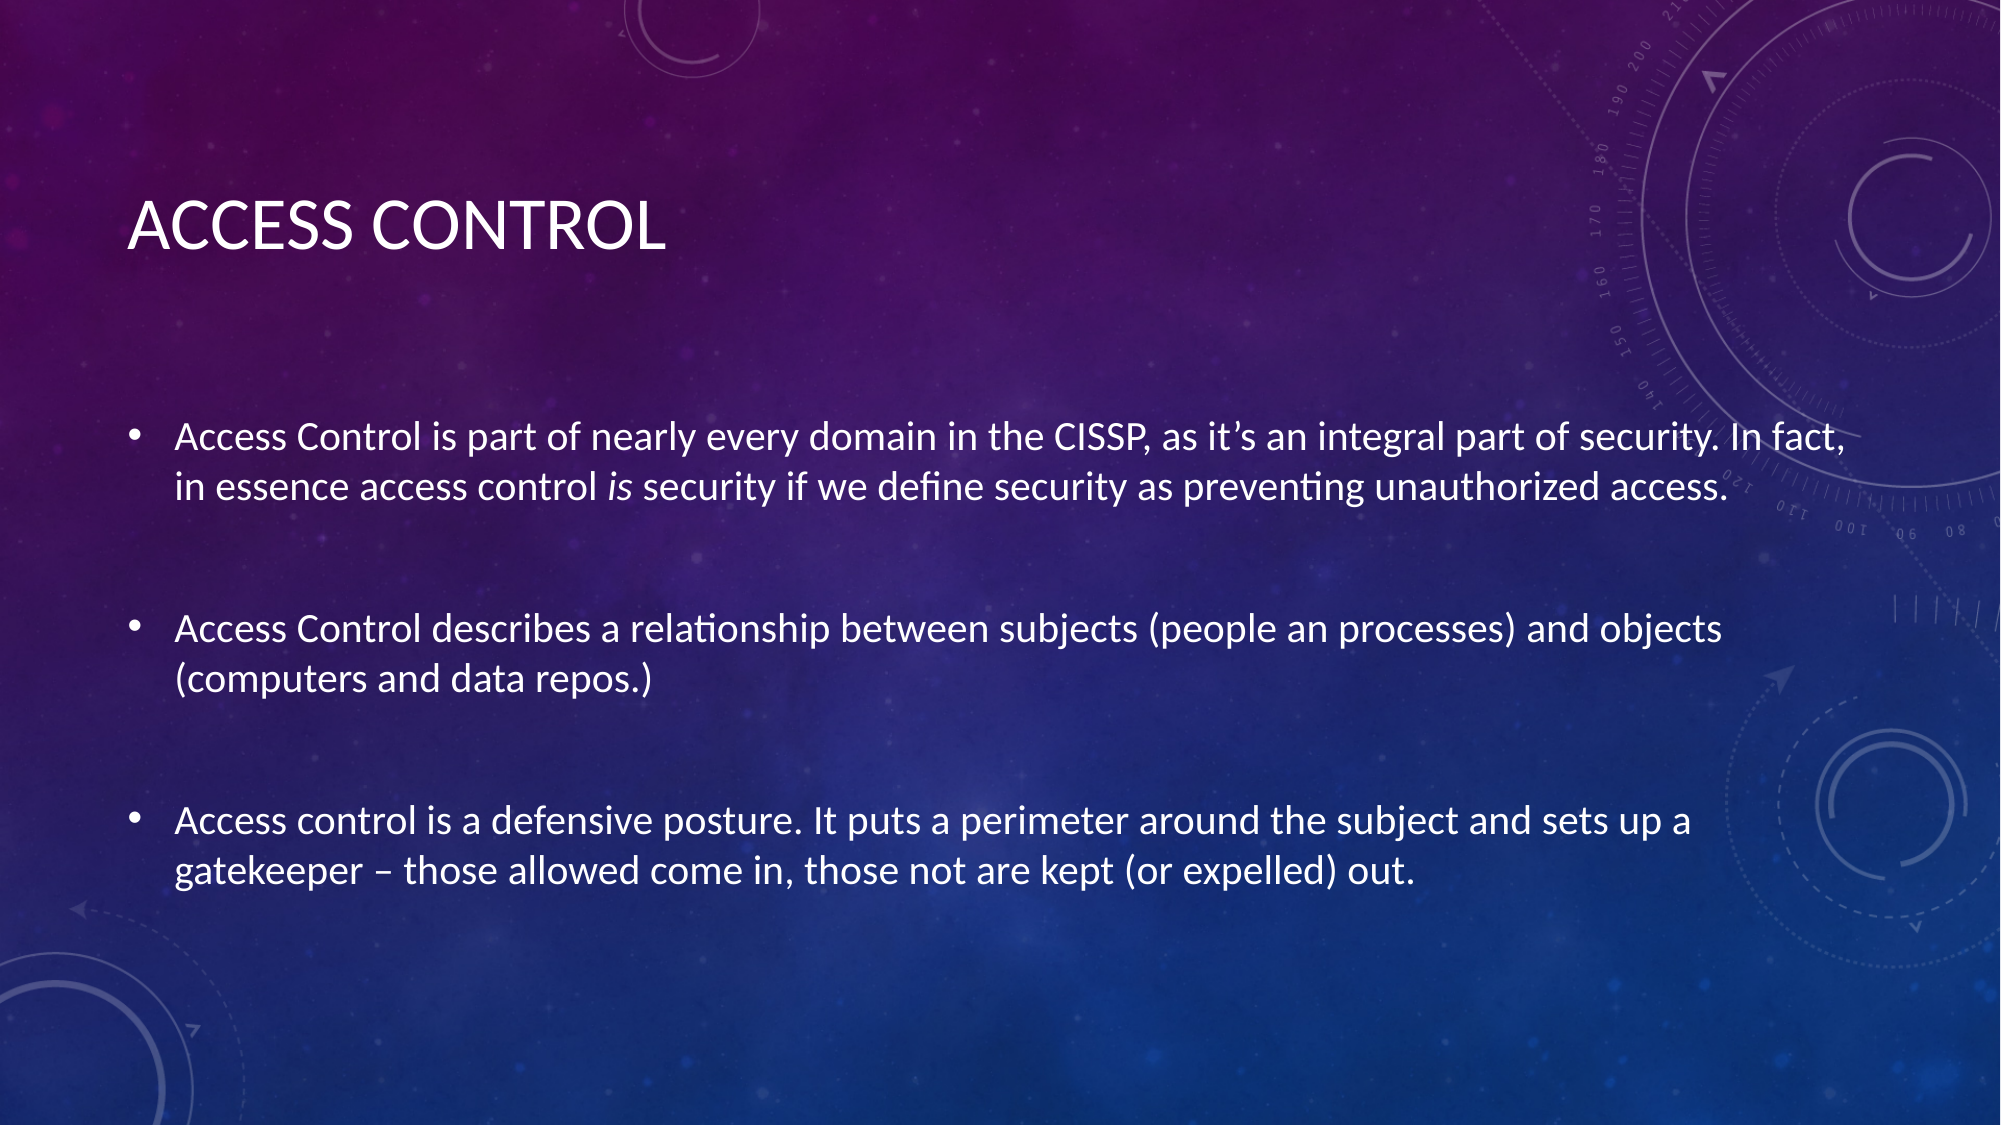

# Access Control
Access Control is part of nearly every domain in the CISSP, as it’s an integral part of security. In fact, in essence access control is security if we define security as preventing unauthorized access.

Access Control describes a relationship between subjects (people an processes) and objects (computers and data repos.)

Access control is a defensive posture. It puts a perimeter around the subject and sets up a gatekeeper – those allowed come in, those not are kept (or expelled) out.